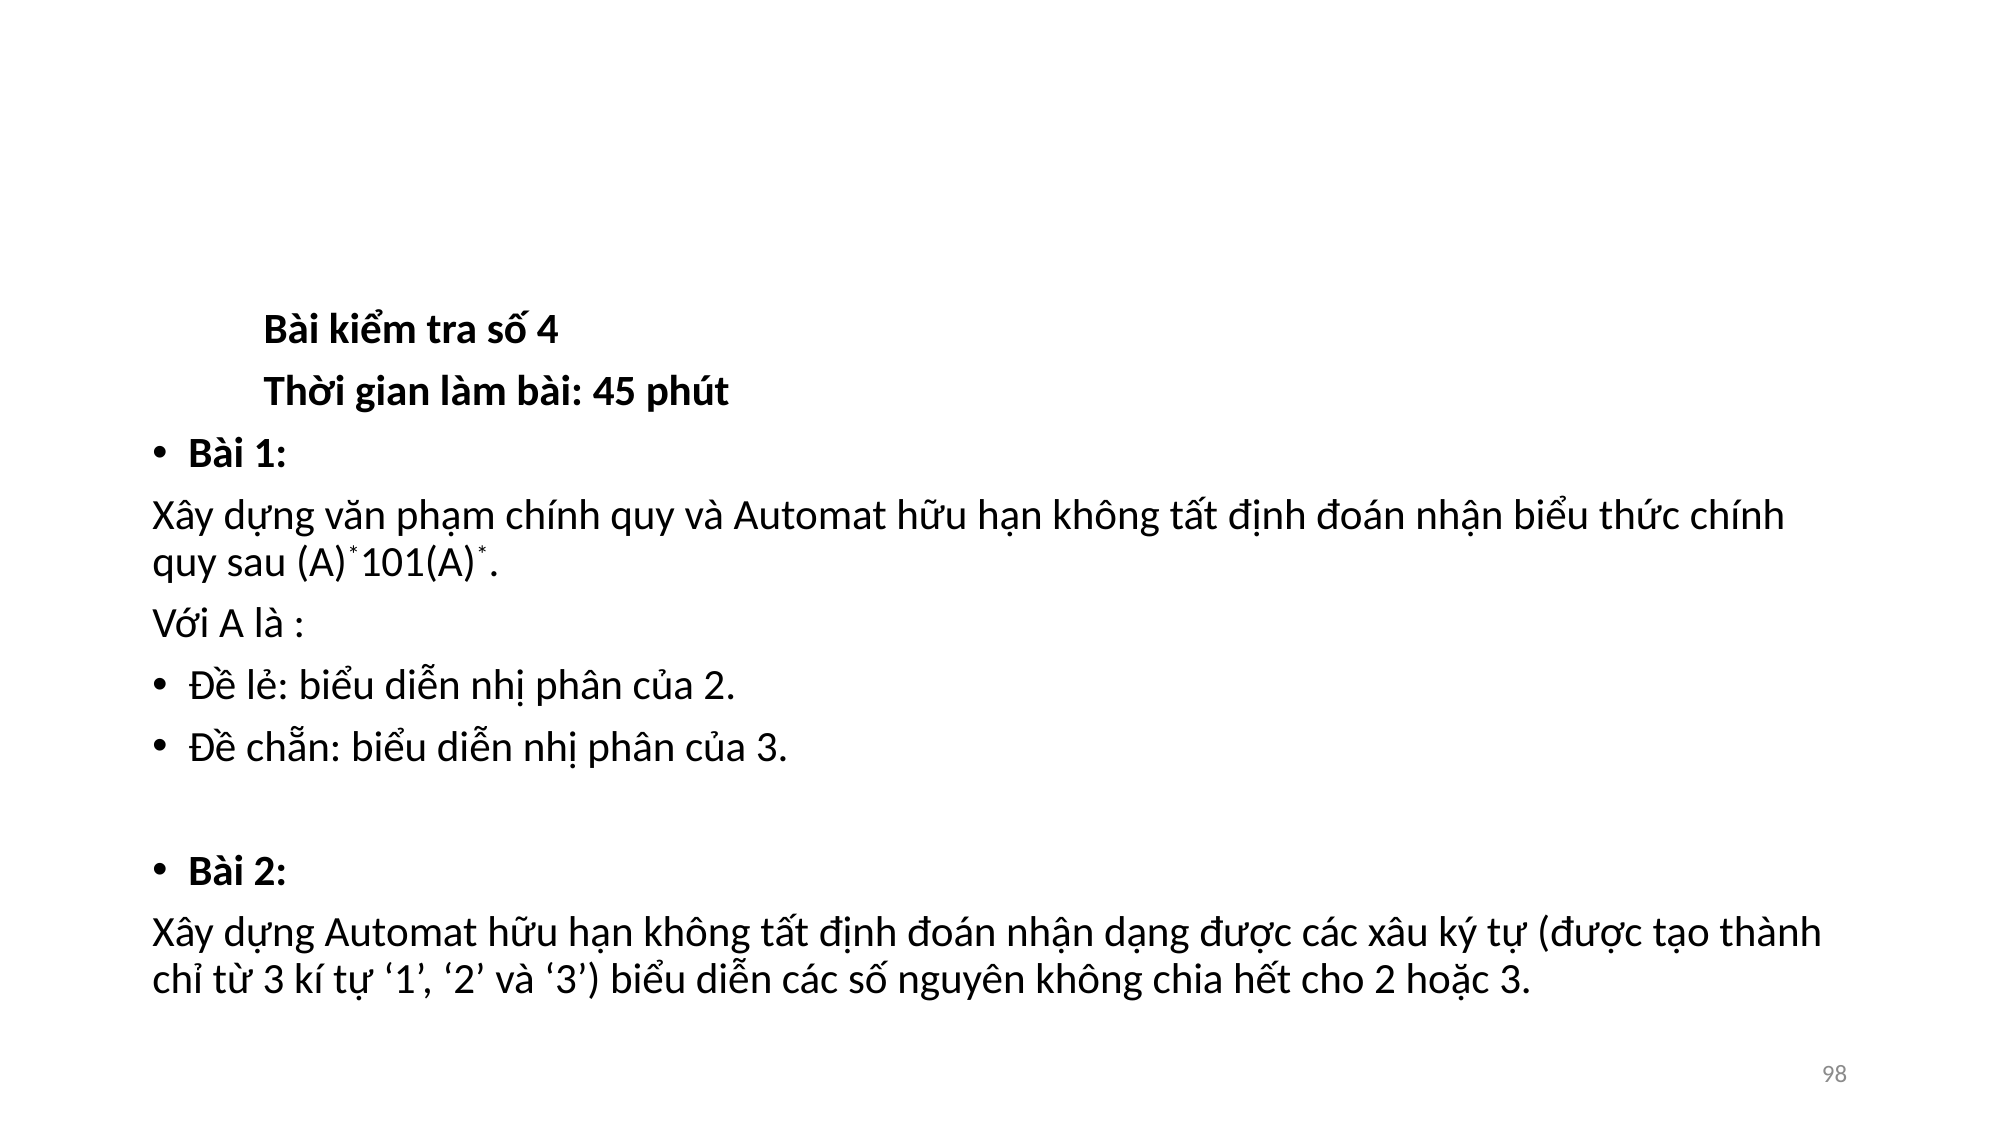

#
	Bài kiểm tra số 4
	Thời gian làm bài: 45 phút
Bài 1:
Xây dựng văn phạm chính quy và Automat hữu hạn không tất định đoán nhận biểu thức chính quy sau (A)*101(A)*.
Với A là :
Đề lẻ: biểu diễn nhị phân của 2.
Đề chẵn: biểu diễn nhị phân của 3.

Bài 2:
Xây dựng Automat hữu hạn không tất định đoán nhận dạng được các xâu ký tự (được tạo thành chỉ từ 3 kí tự ‘1’, ‘2’ và ‘3’) biểu diễn các số nguyên không chia hết cho 2 hoặc 3.

98